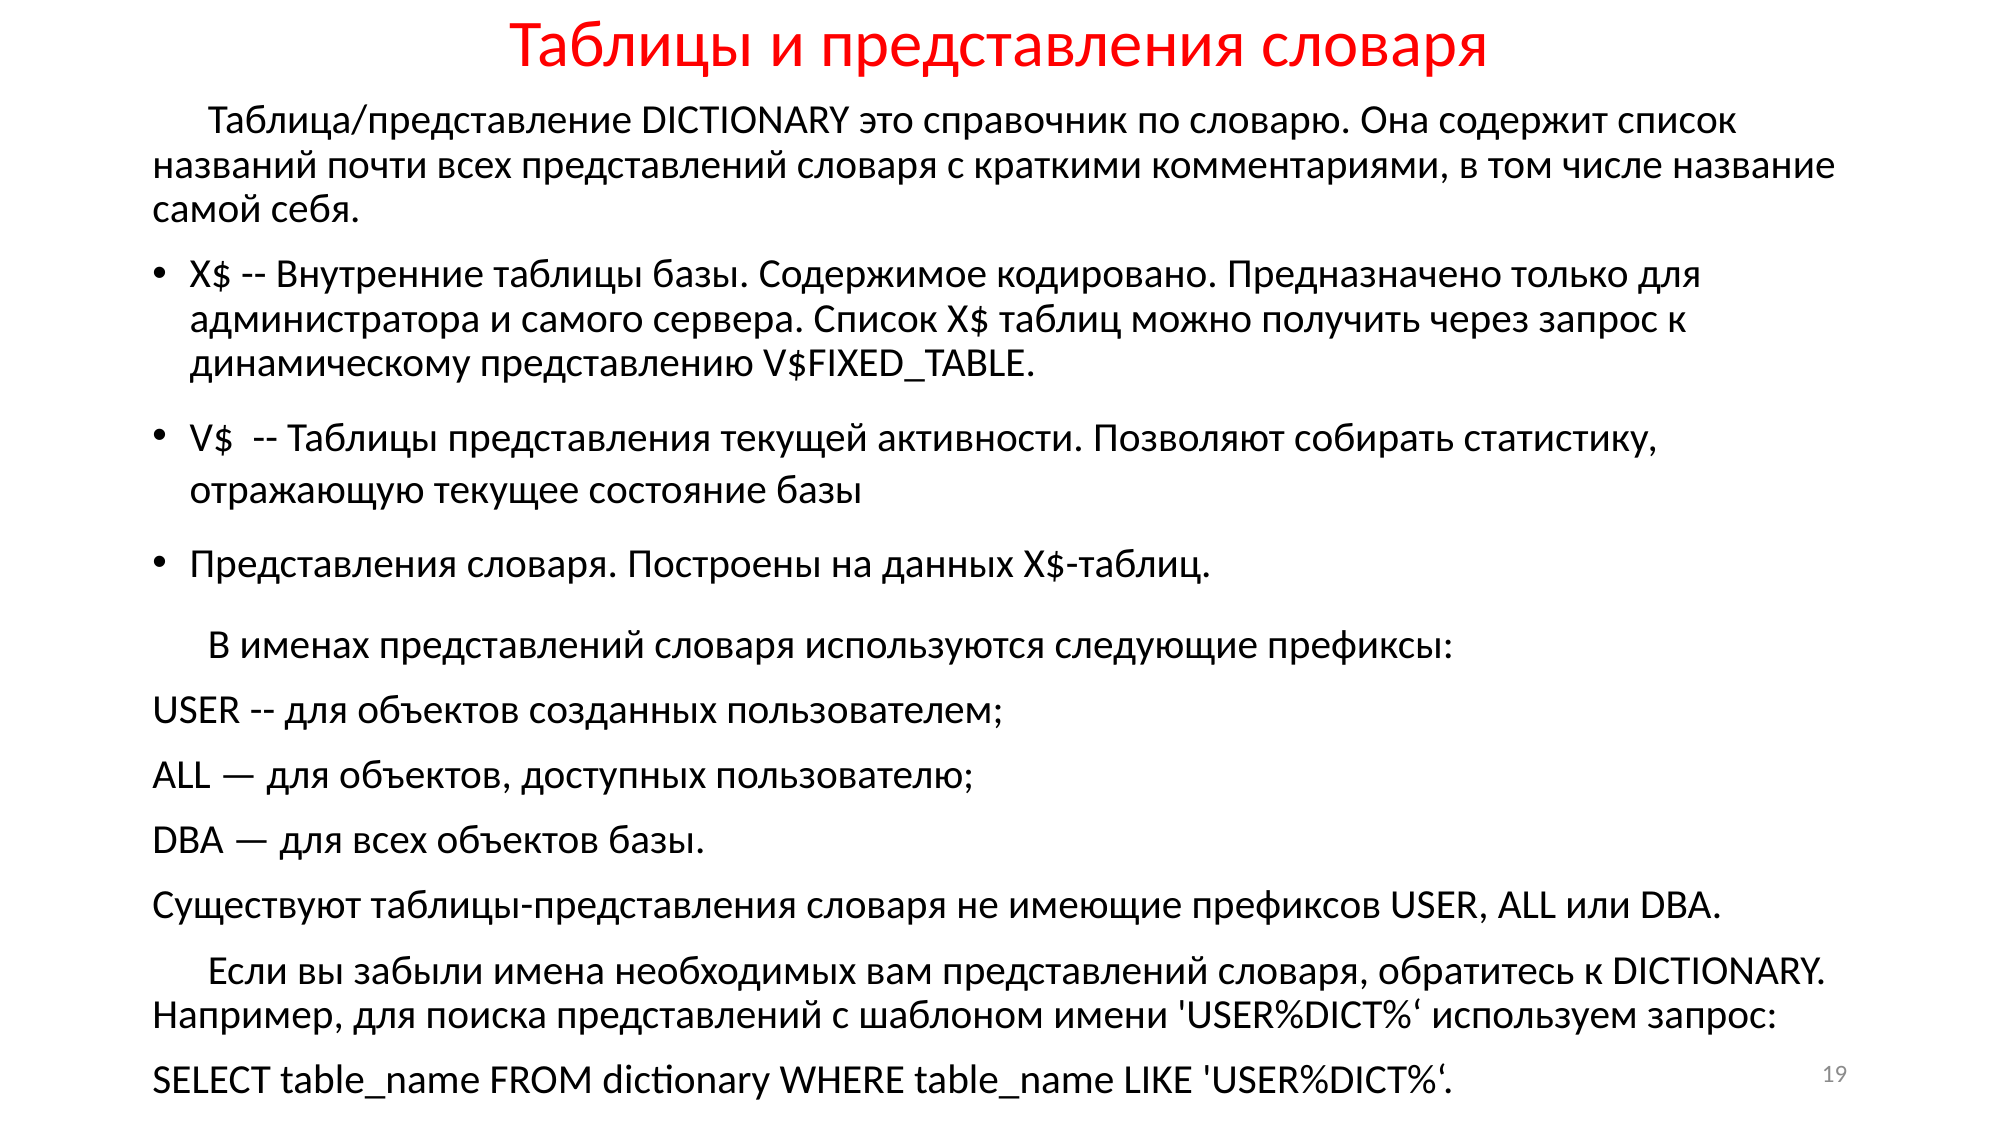

# Таблицы и представления словаря
      Таблица/представление DICTIONARY это справочник по словарю. Она содержит список названий почти всех представлений словаря с краткими комментариями, в том числе название самой себя.
X$ -- Внутренние таблицы базы. Содержимое кодировано. Предназначено только для администратора и самого сервера. Список X$ таблиц можно получить через запрос к динамическому представлению V$FIXED_TABLE.
V$  -- Таблицы представления текущей активности. Позволяют собирать статистику, отражающую текущее состояние базы
Представления словаря. Построены на данных X$-таблиц.
      В именах представлений словаря используются следующие префиксы:
USER -- для объектов созданных пользователем;
ALL — для объектов, доступных пользователю;
DBA — для всех объектов базы.
Существуют таблицы-представления словаря не имеющие префиксов USER, ALL или DBA.
      Если вы забыли имена необходимых вам представлений словаря, обратитесь к DICTIONARY. Например, для поиска представлений с шаблоном имени 'USER%DICT%‘ используем запрос:
SELECT table_name FROM dictionary WHERE table_name LIKE 'USER%DICT%‘.

19